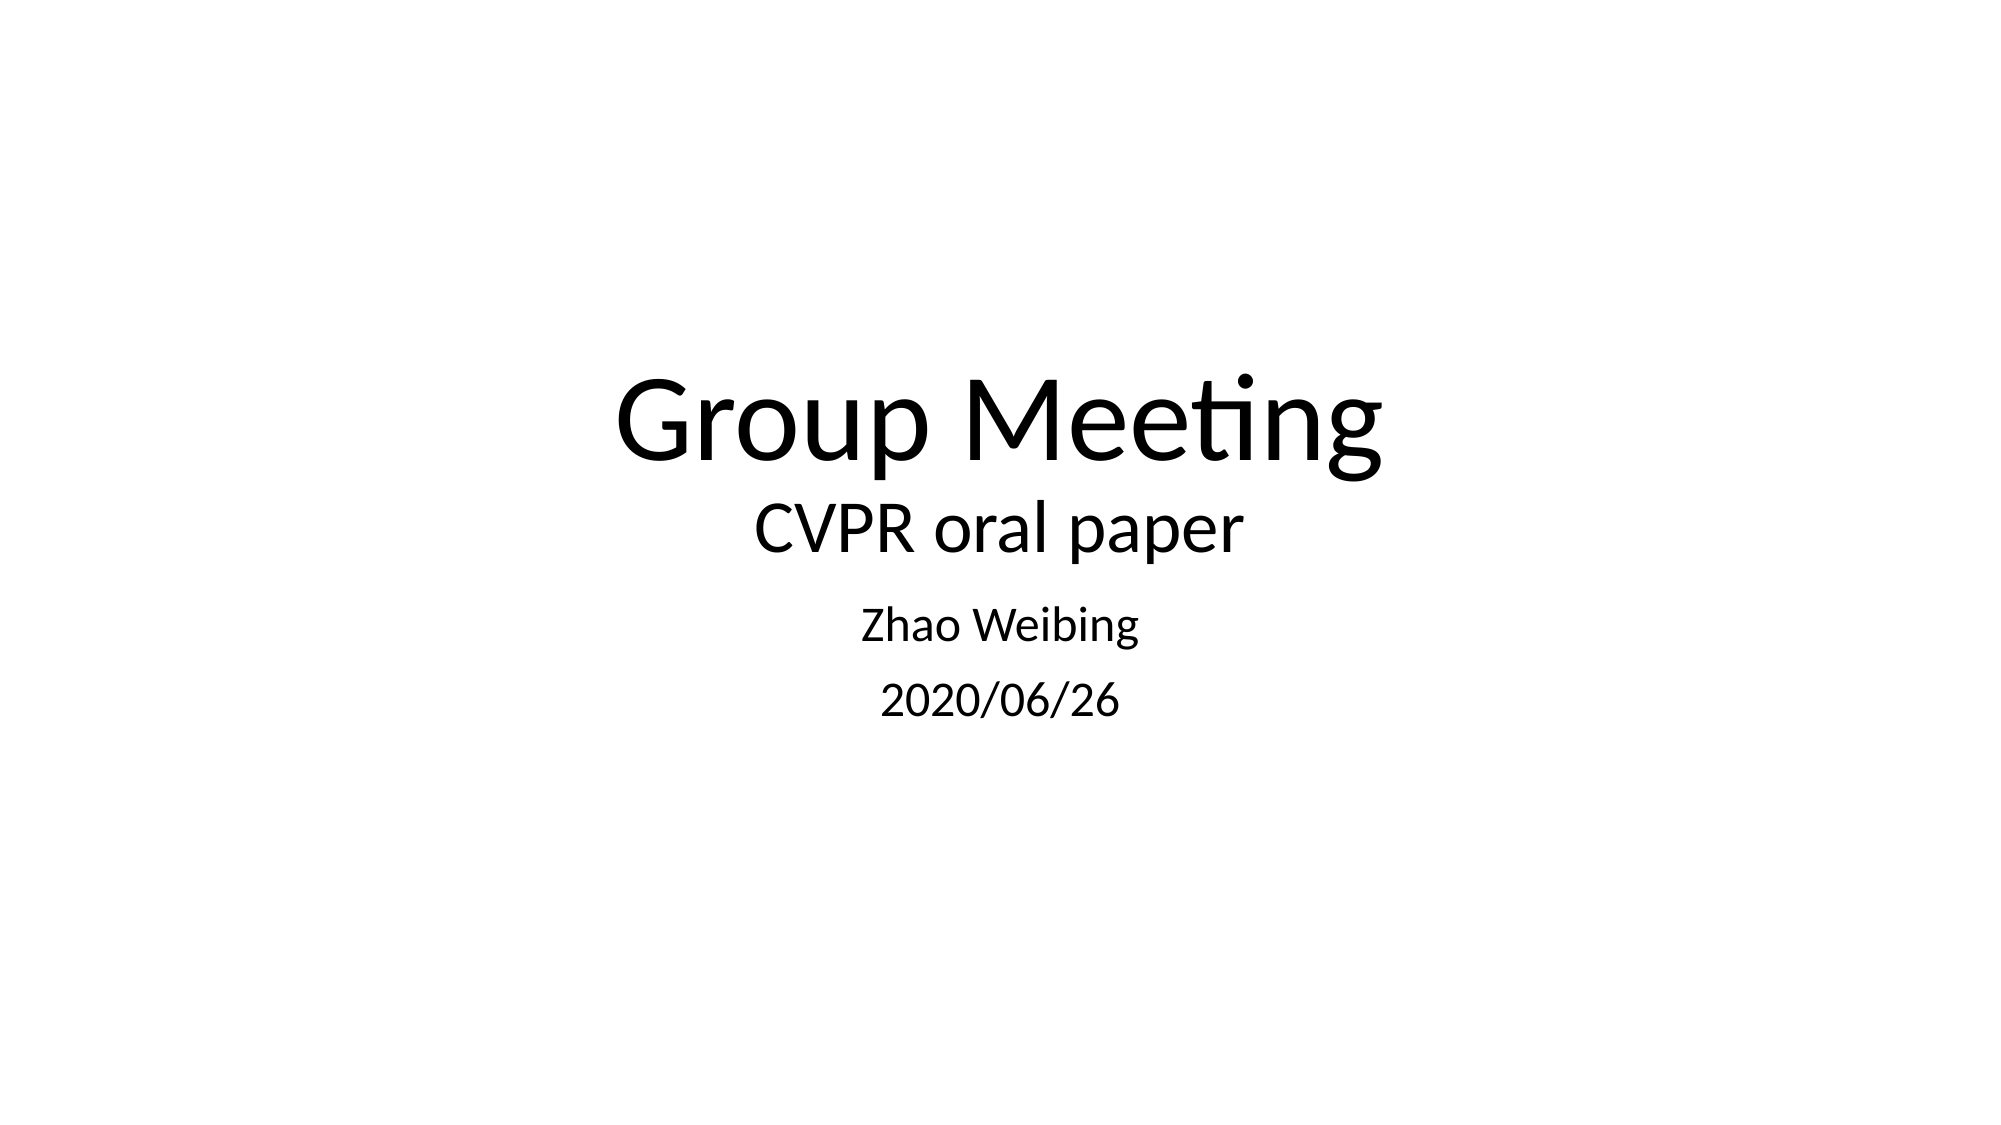

# Group Meeting CVPR oral paper
Zhao Weibing
2020/06/26